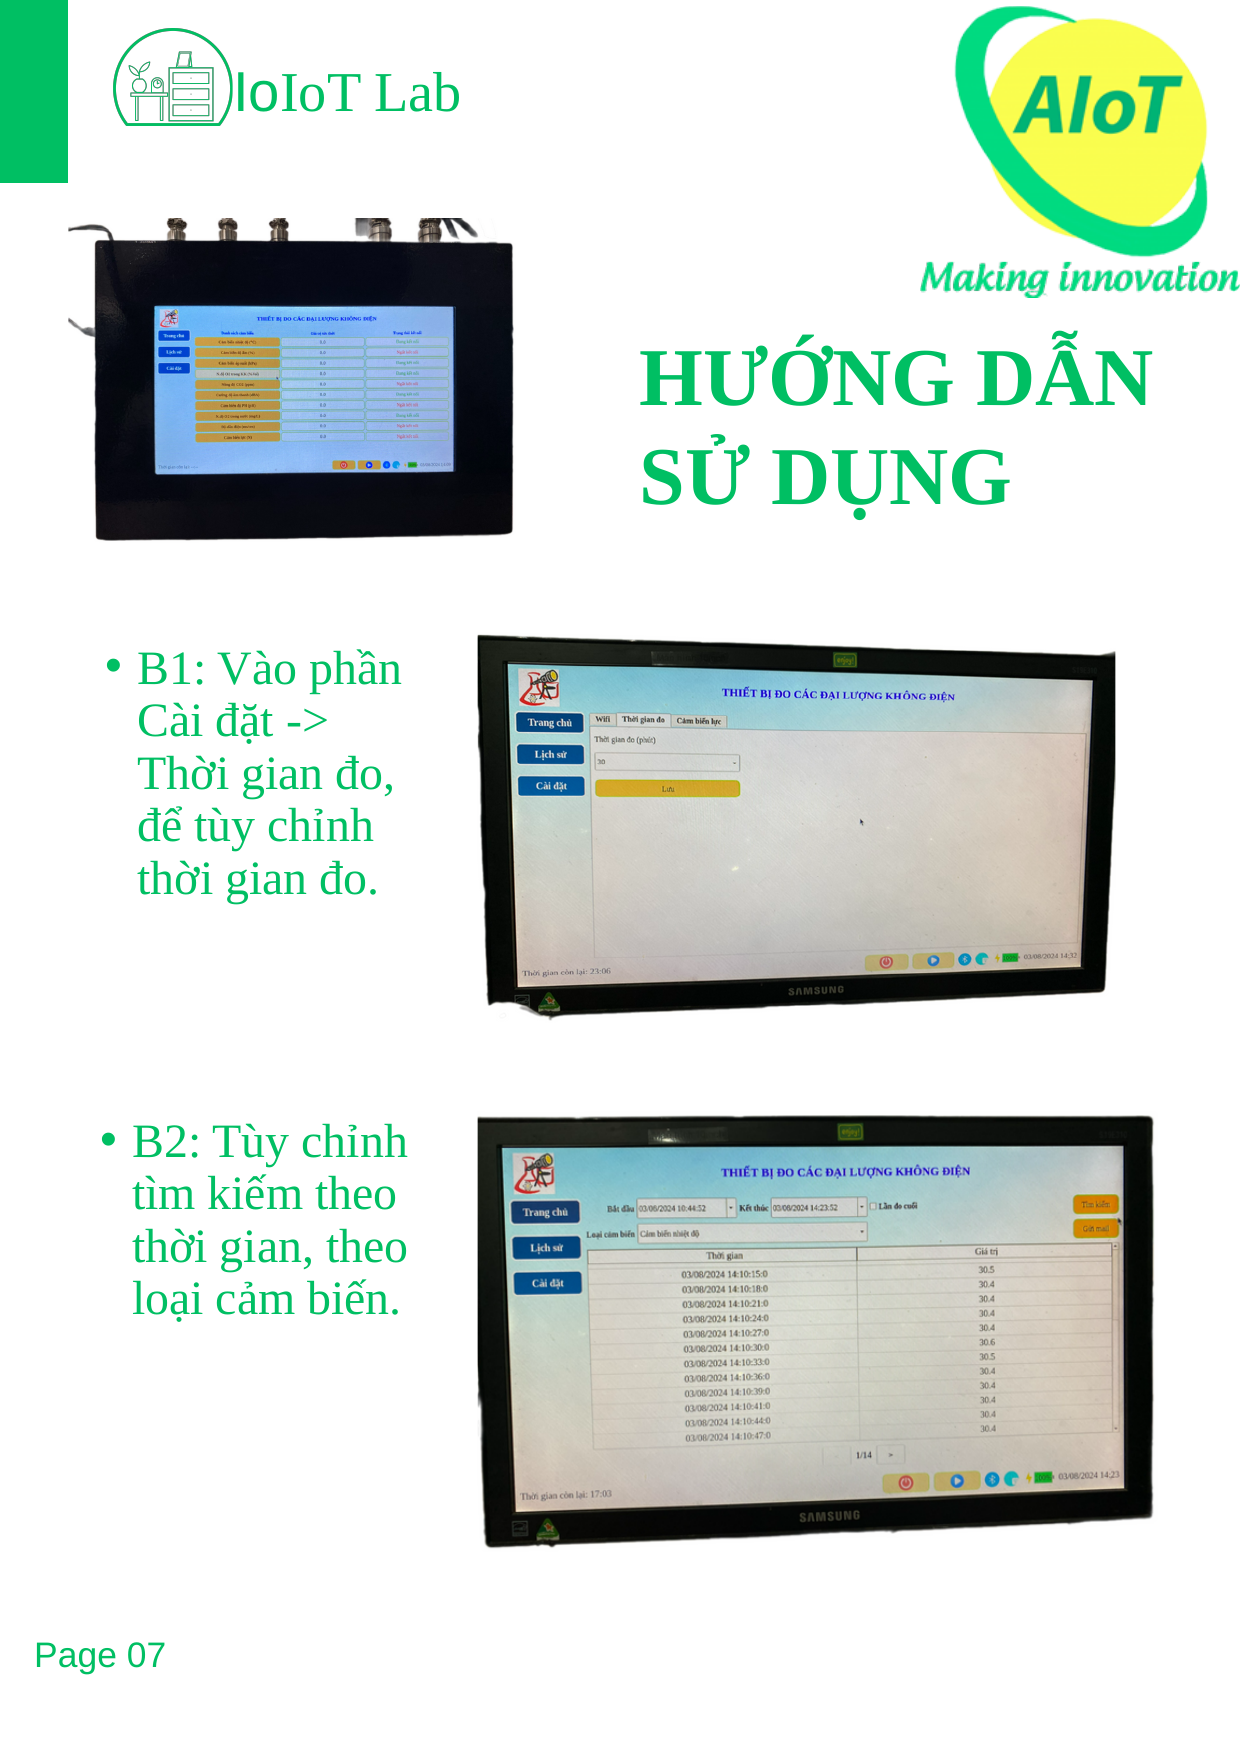

IoIoT Lab

HƯỚNG DẪN SỬ DỤNG

B1: Vào phần Cài đặt -> Thời gian đo, để tùy chỉnh thời gian đo.

B2: Tùy chỉnh tìm kiếm theo thời gian, theo loại cảm biến.
Page 07